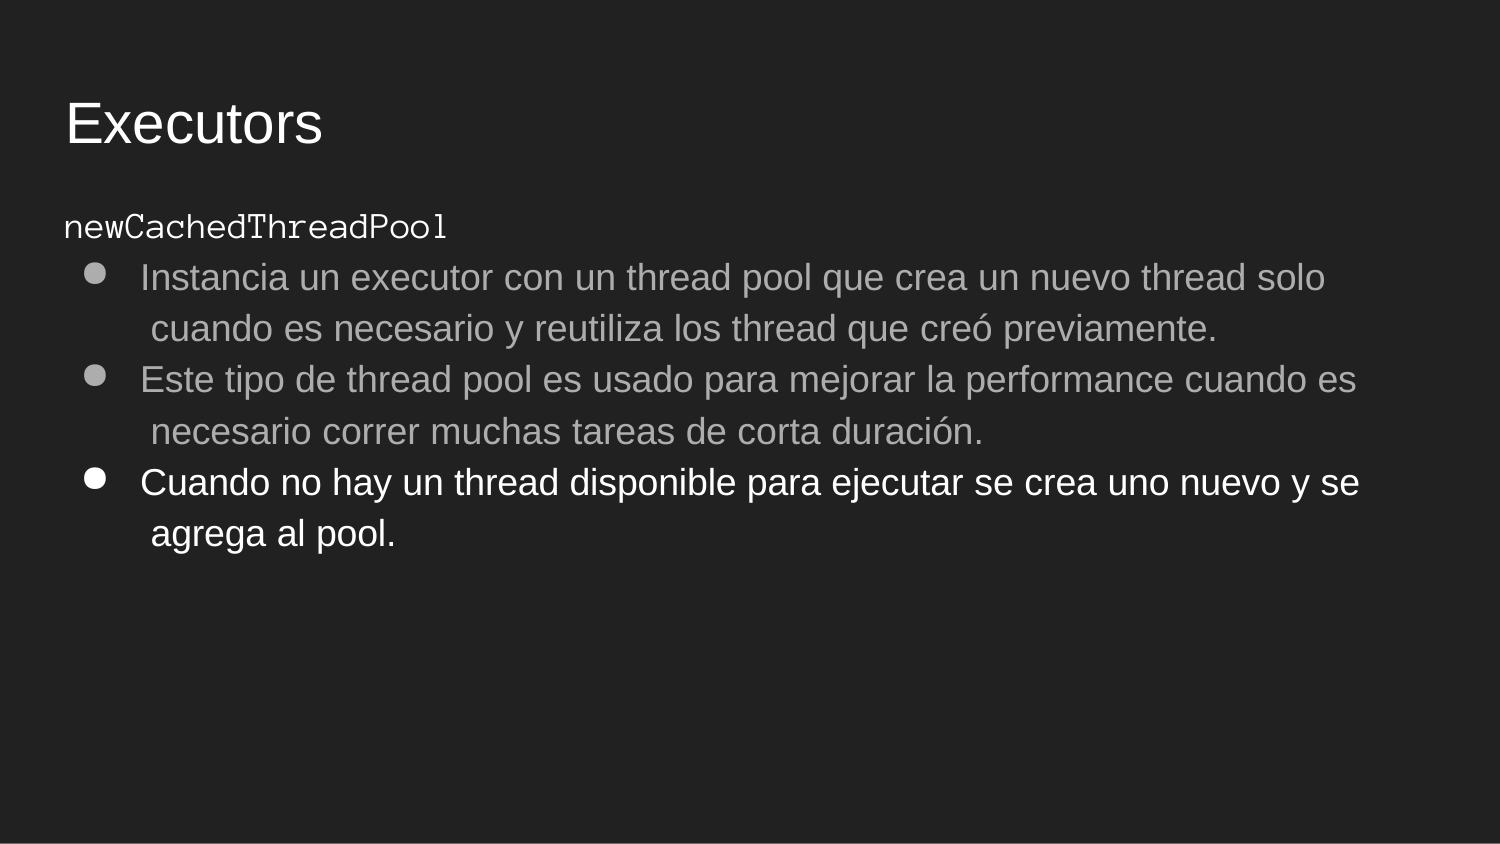

# Executors
newCachedThreadPool
Instancia un executor con un thread pool que crea un nuevo thread solo  cuando es necesario y reutiliza los thread que creó previamente.
Este tipo de thread pool es usado para mejorar la performance cuando es  necesario correr muchas tareas de corta duración.
Cuando no hay un thread disponible para ejecutar se crea uno nuevo y se  agrega al pool.